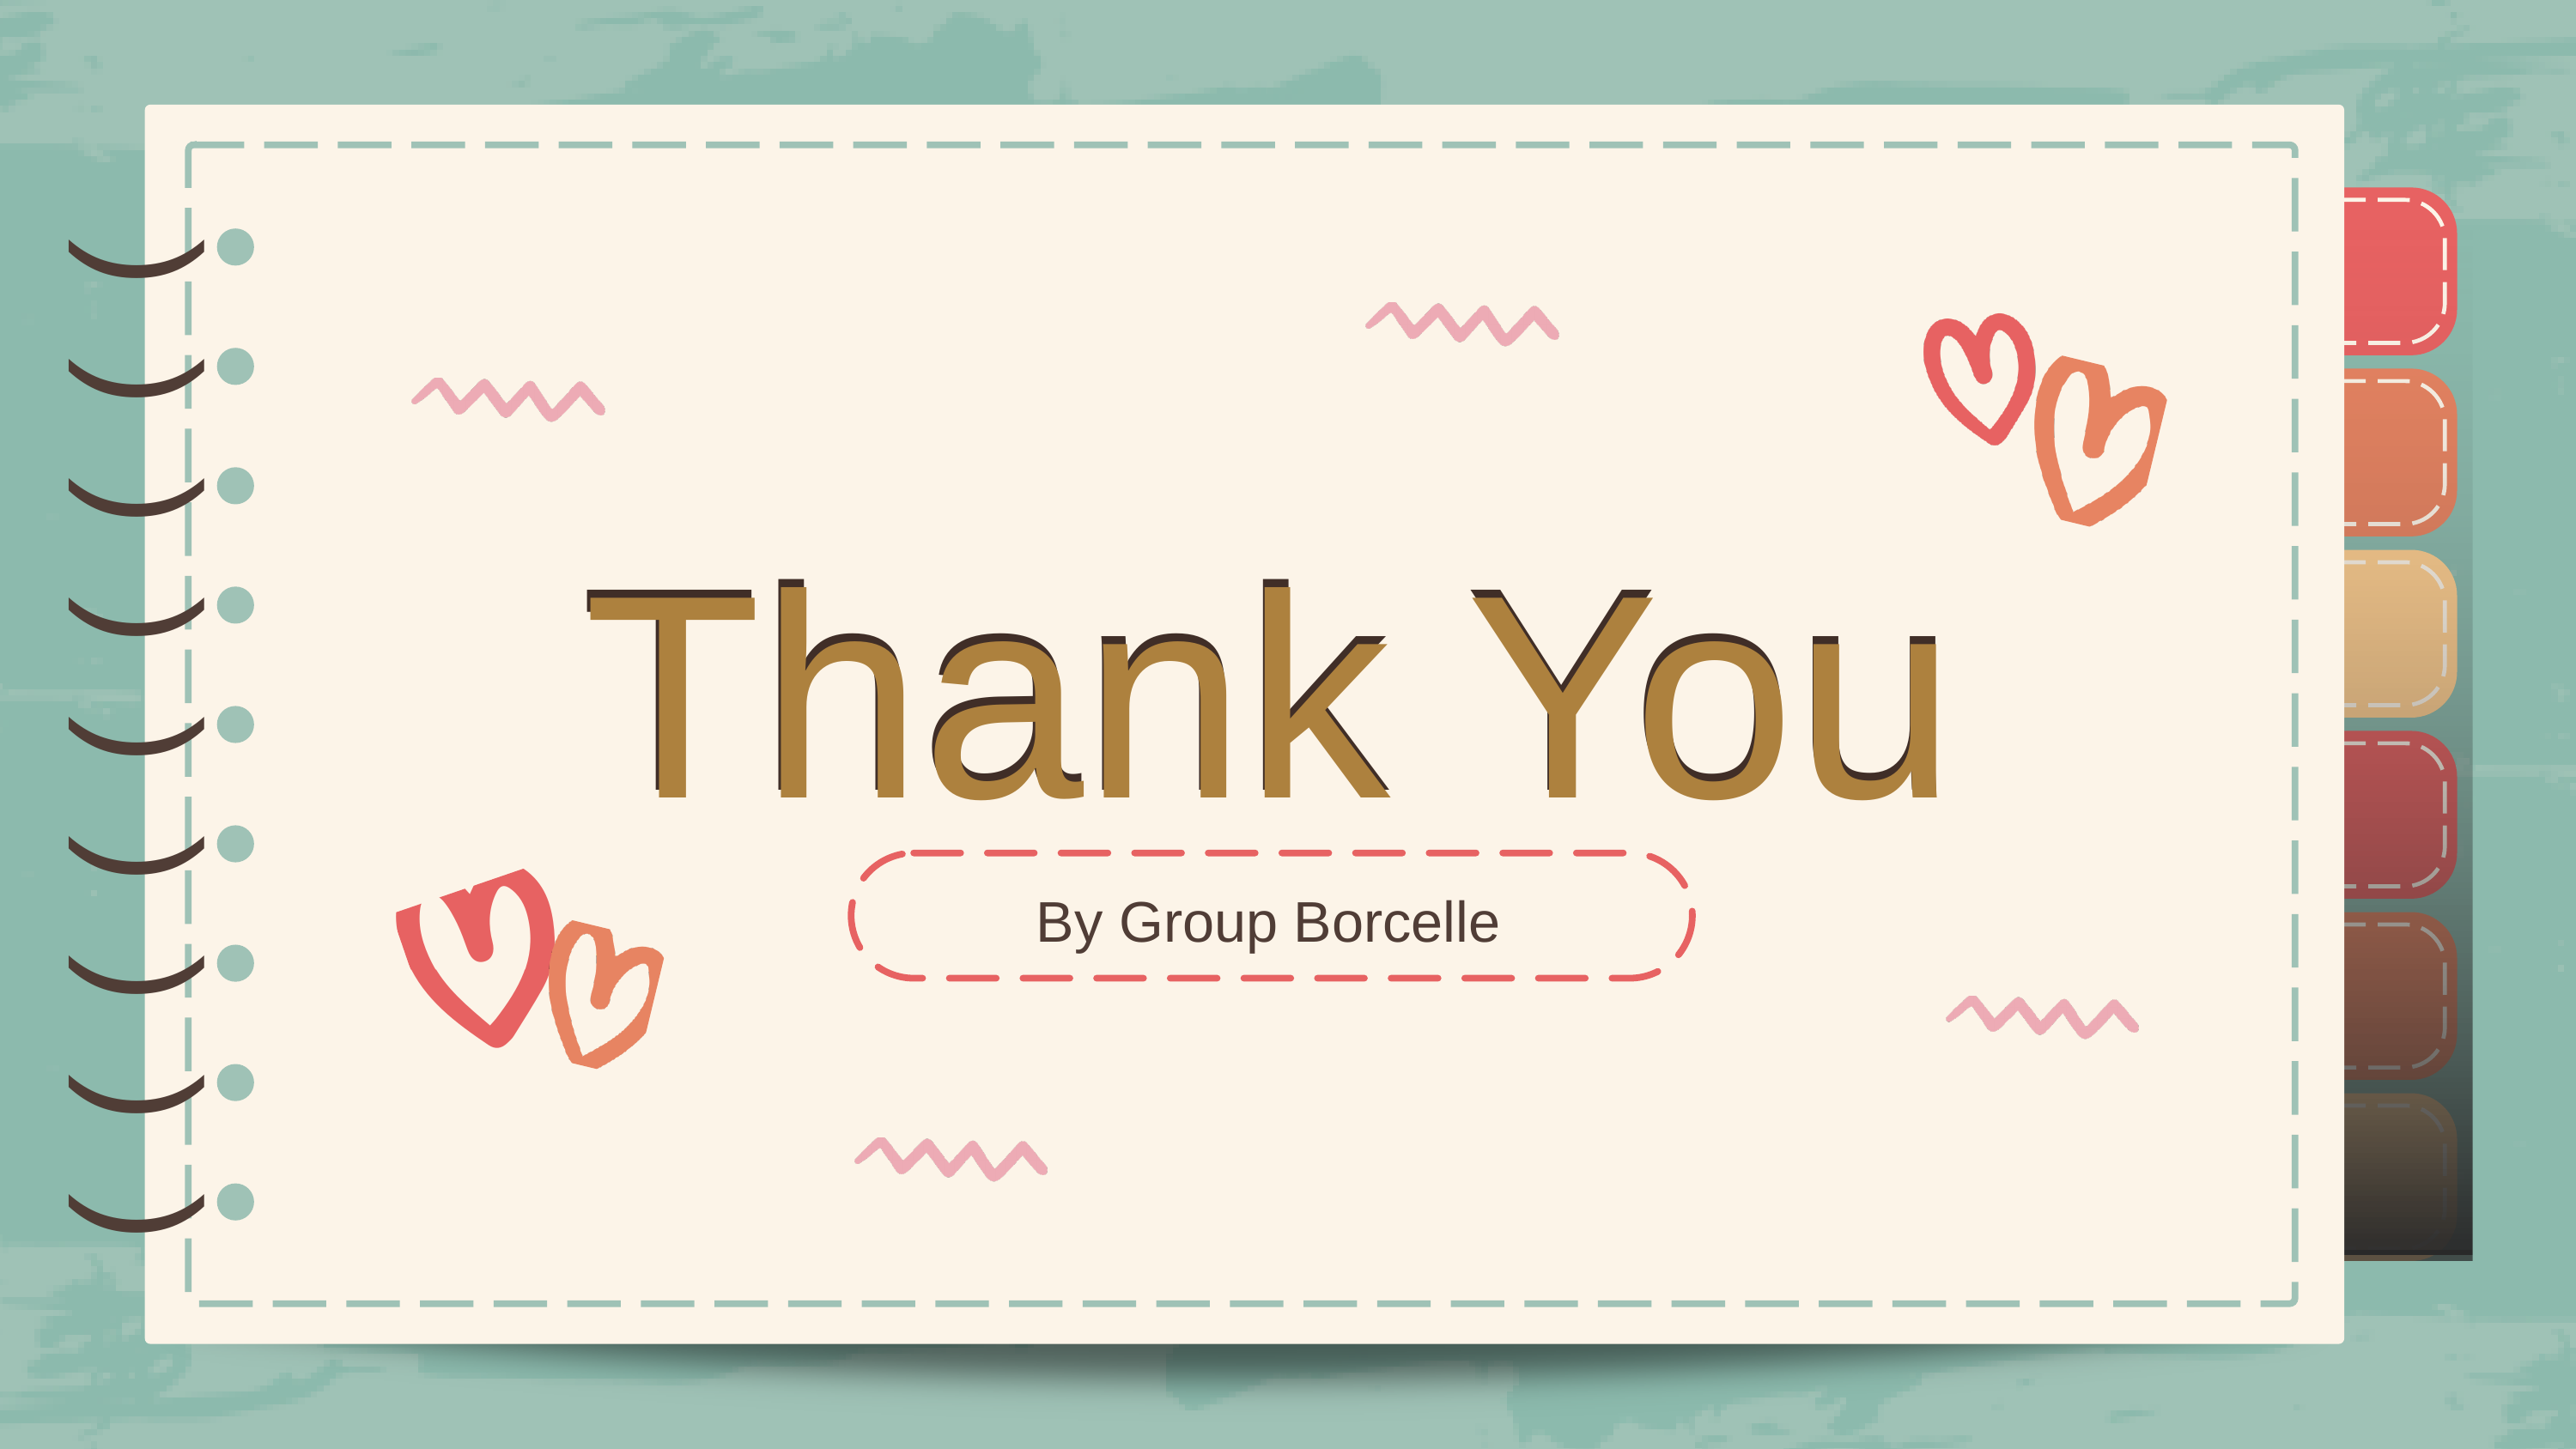

)
)
)
)
)
)
)
)
)

)
)
)
)
)
)
)
)
)

Thank You
Thank You

By Group Borcelle